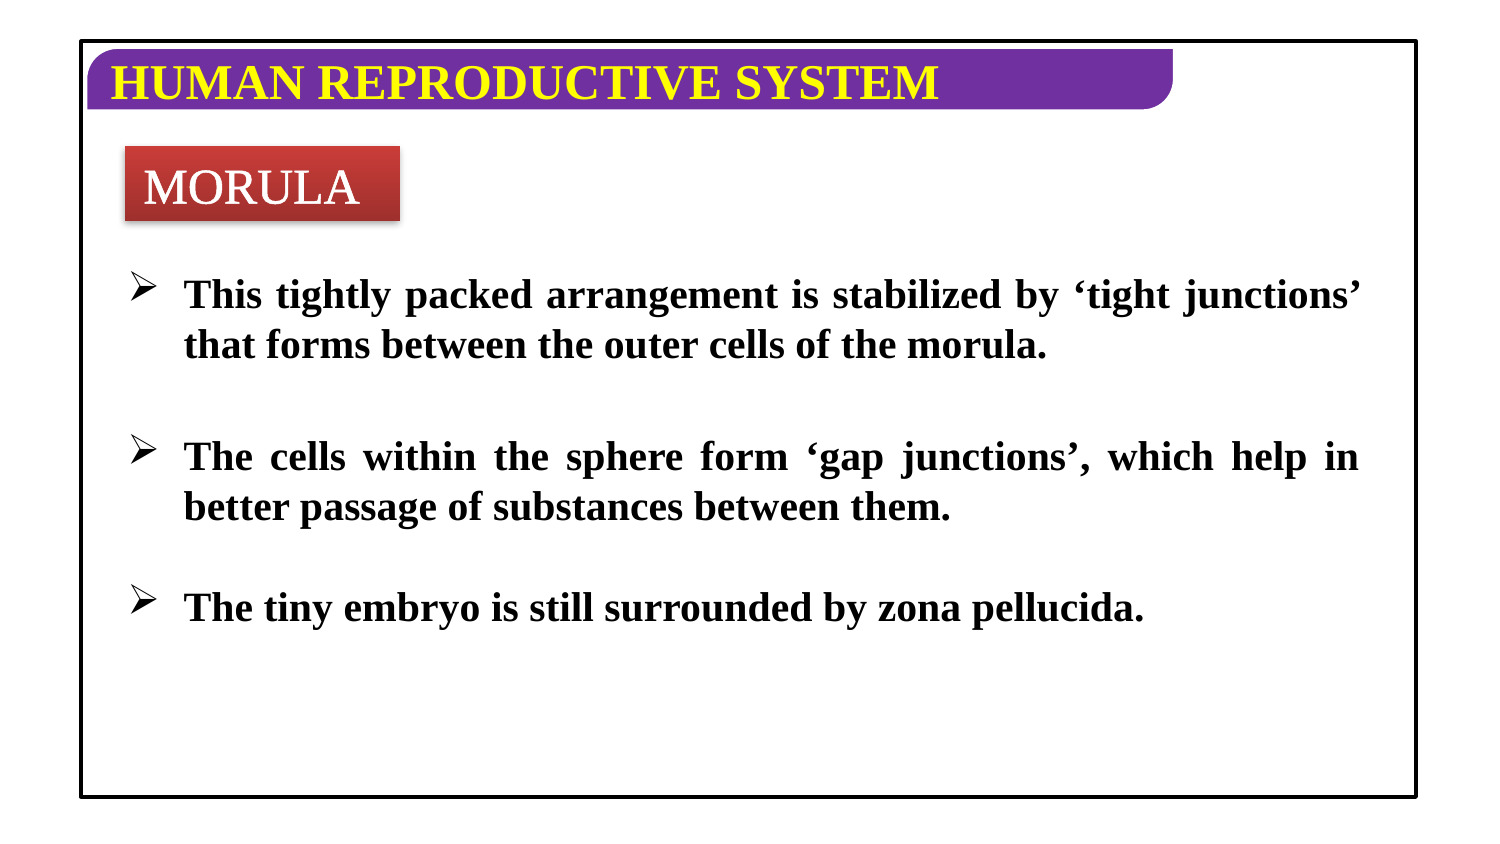

MORULA
This tightly packed arrangement is stabilized by ‘tight junctions’ that forms between the outer cells of the morula.
The cells within the sphere form ‘gap junctions’, which help in better passage of substances between them.
The tiny embryo is still surrounded by zona pellucida.